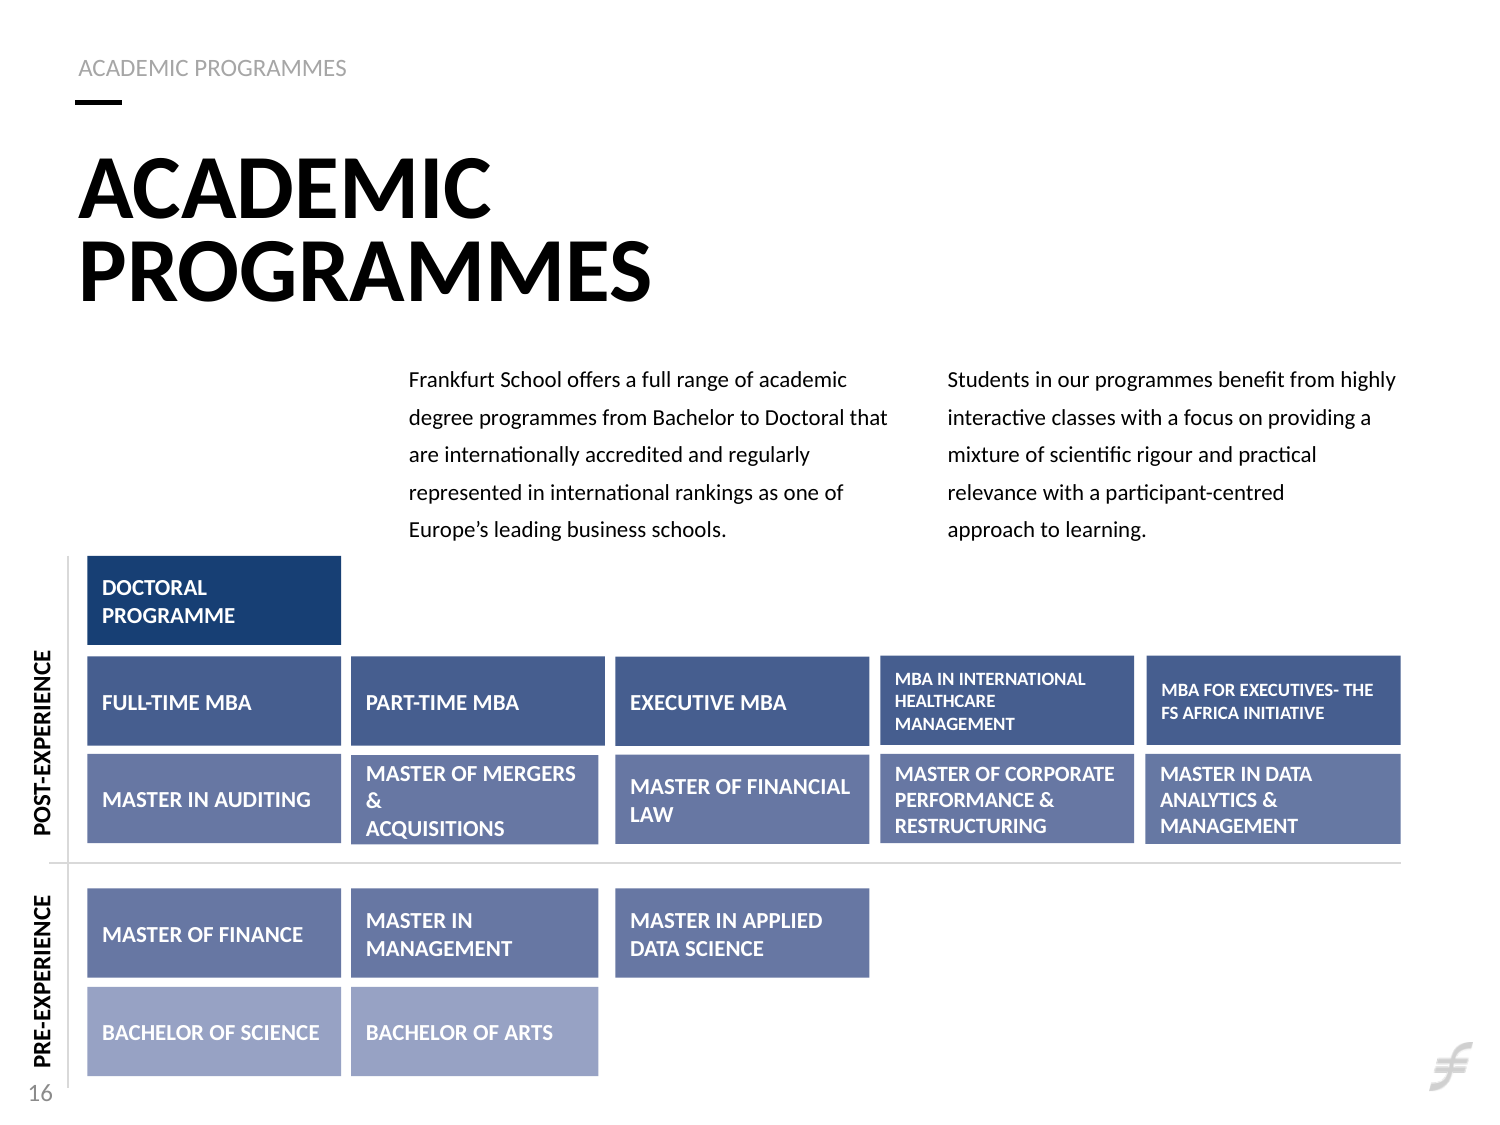

Academic programmes
# Academic programmes
Frankfurt School offers a full range of academic degree programmes from Bachelor to Doctoral that are internationally accredited and regularly represented in international rankings as one of Europe’s leading business schools.
Students in our programmes benefit from highly interactive classes with a focus on providing a mixture of scientific rigour and practical relevance with a participant-centred
approach to learning.

DOCTORAL PROGRAMME
EXECUTIVE MBA
POST-EXPERIENCE
MASTER OF FINANCIAL LAW
MASTER IN APPLIED
DATA SCIENCE
MASTER OF FINANCE
MASTER IN MANAGEMENT
PRE-EXPERIENCE
BACHELOR OF SCIENCE
BACHELOR OF ARTS
MBA IN INTERNATIONAL HEALTHCARE MANAGEMENT
MBA FOR EXECUTIVES- THE FS AFRICA INITIATIVE
FULL-TIME MBA
PART-TIME MBA
MASTER IN DATA ANALYTICS & MANAGEMENT
MASTER OF CORPORATE PERFORMANCE & RESTRUCTURING
MASTER IN AUDITING
MASTER OF MERGERS &
ACQUISITIONS